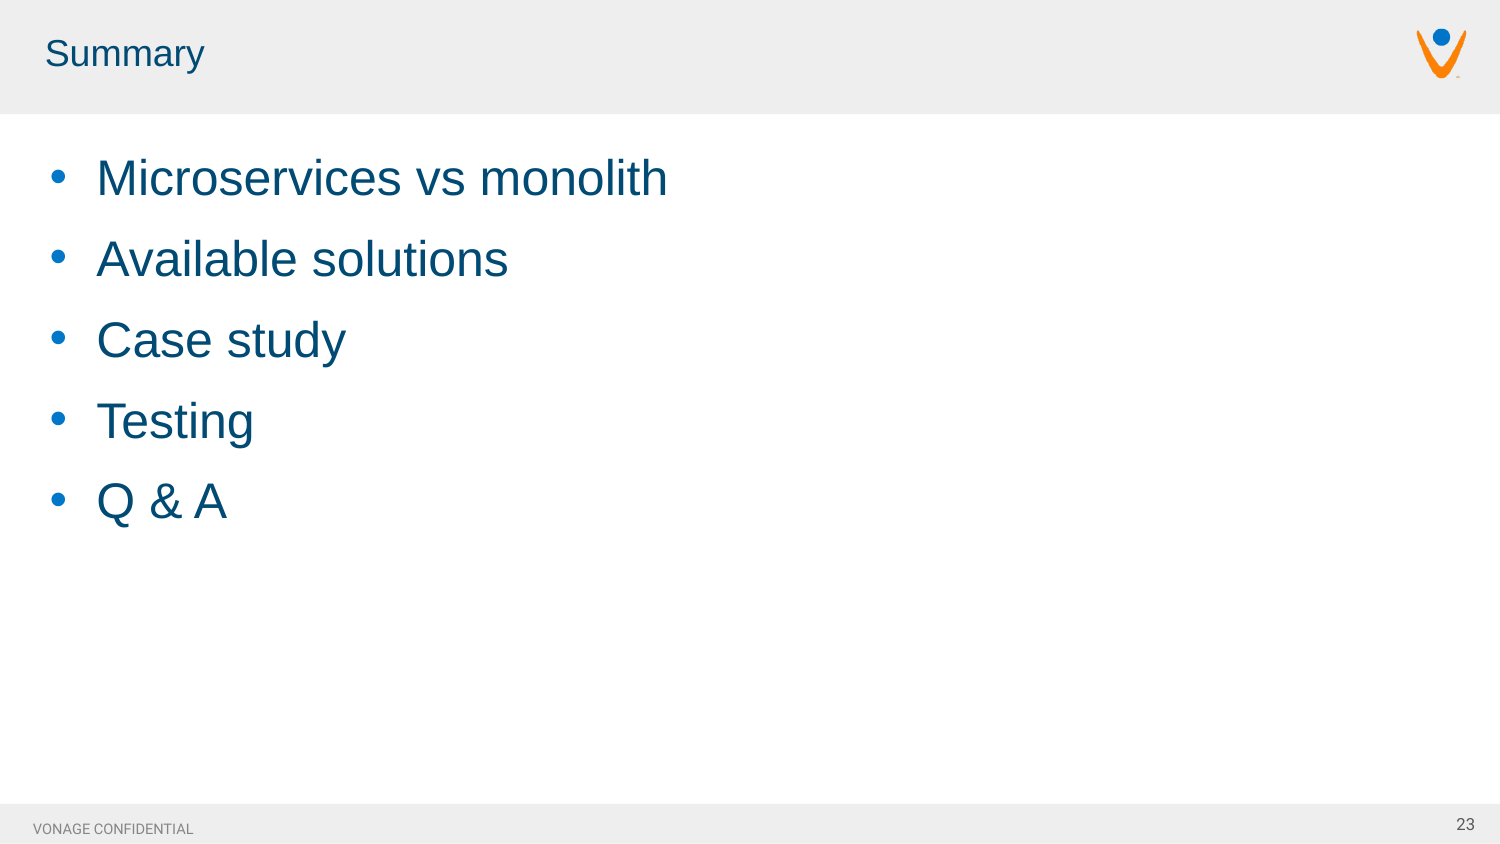

# Summary
Microservices vs monolith
Available solutions
Case study
Testing
Q & A